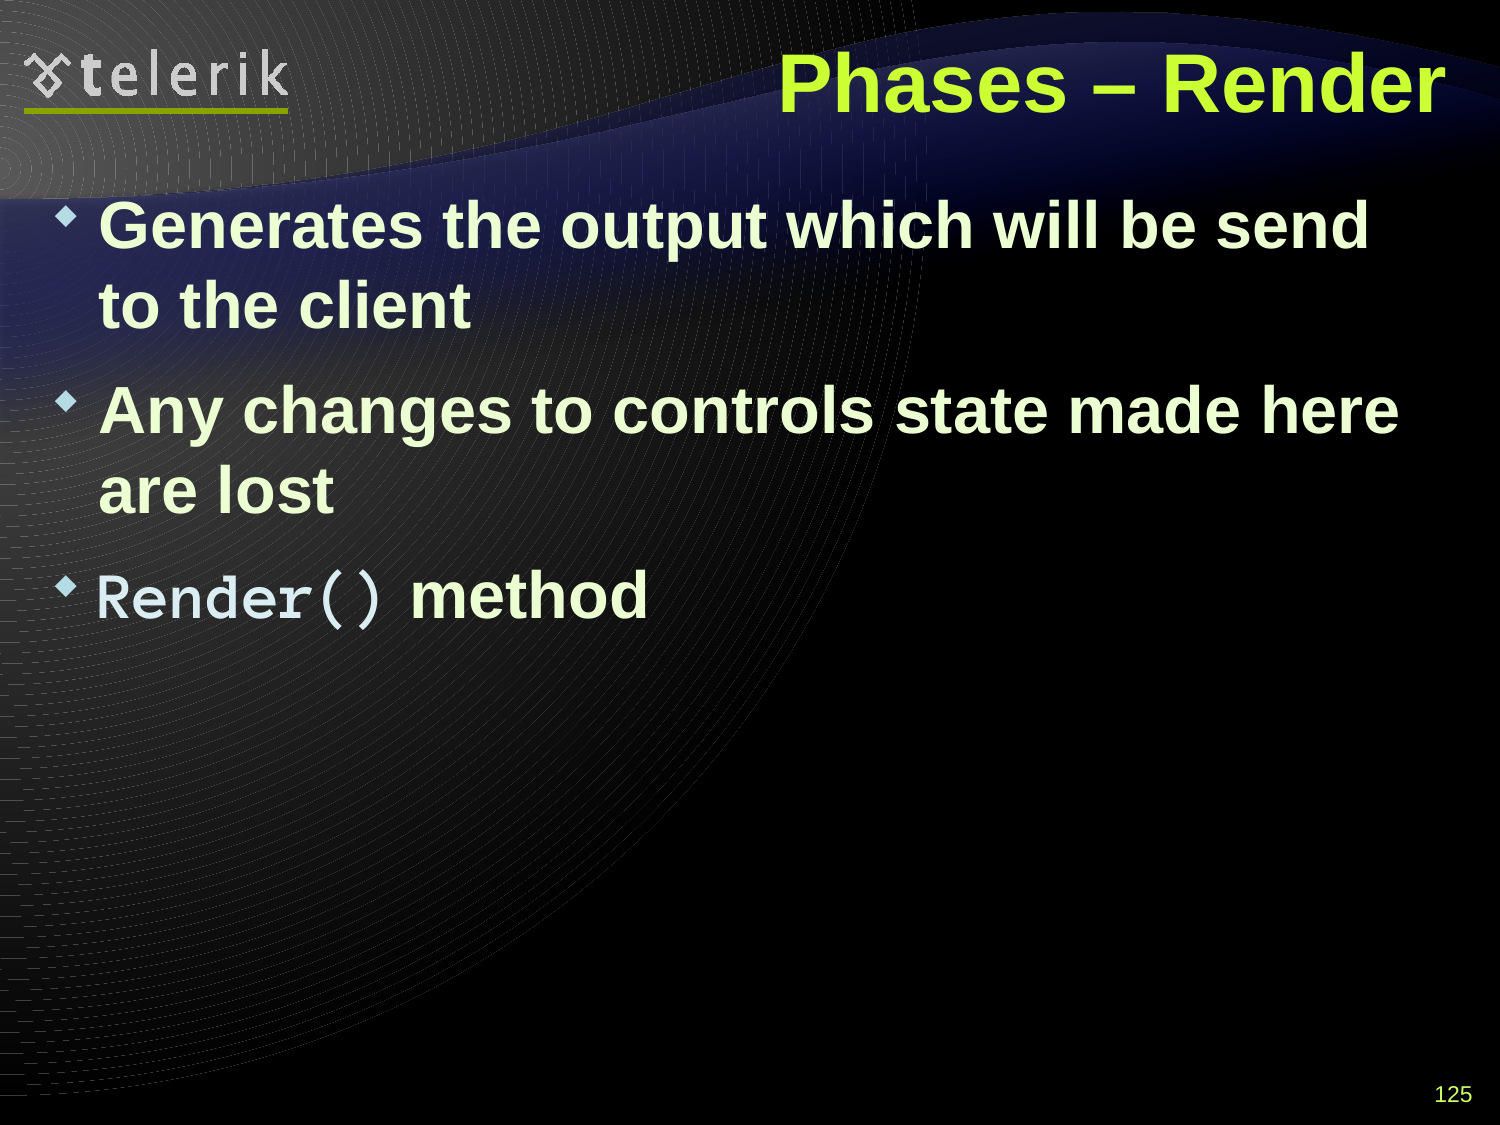

# Phases – Render
Generates the output which will be send to the client
Any changes to controls state made here are lost
Render() method
125